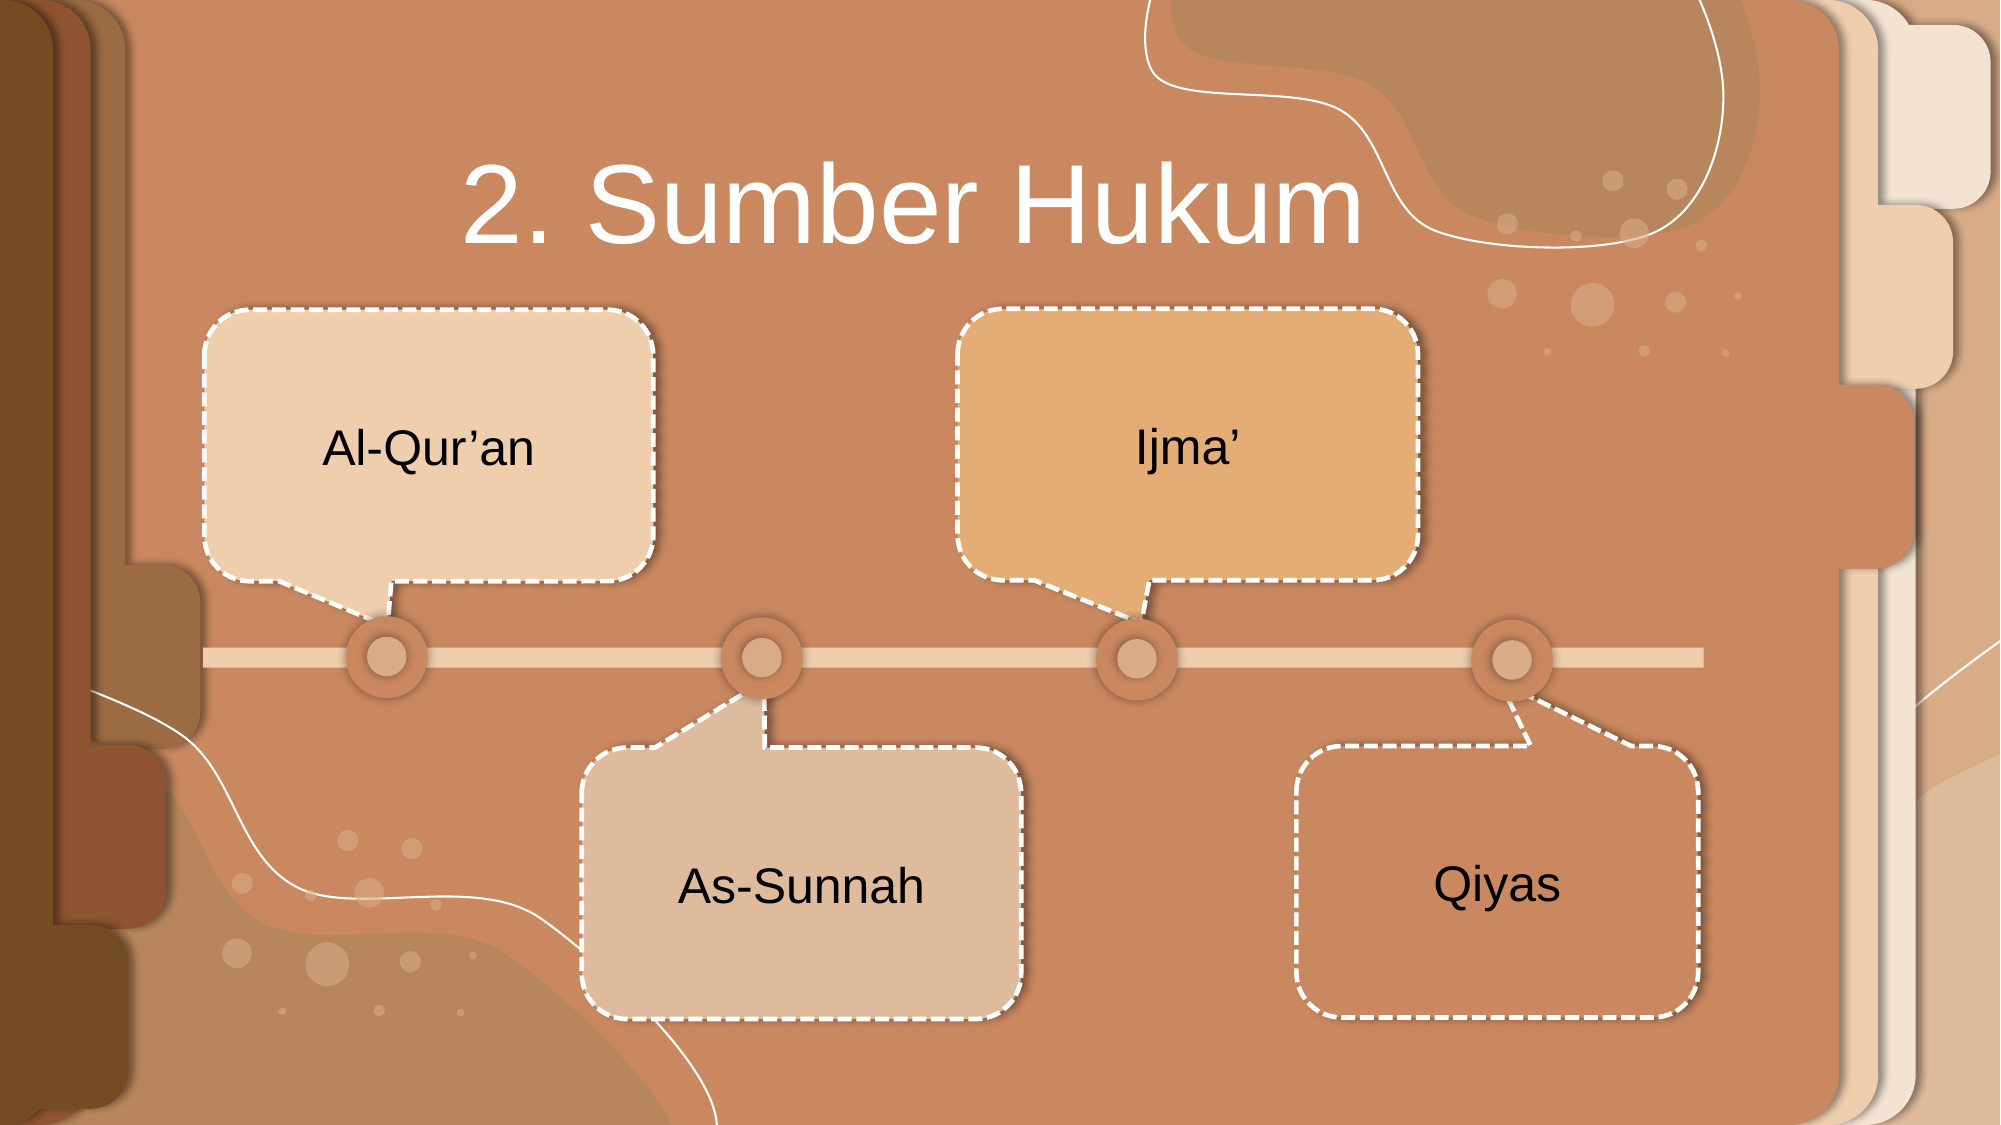

2. Sumber Hukum

Ijma’
Al-Qur’an

Qiyas
As-Sunnah